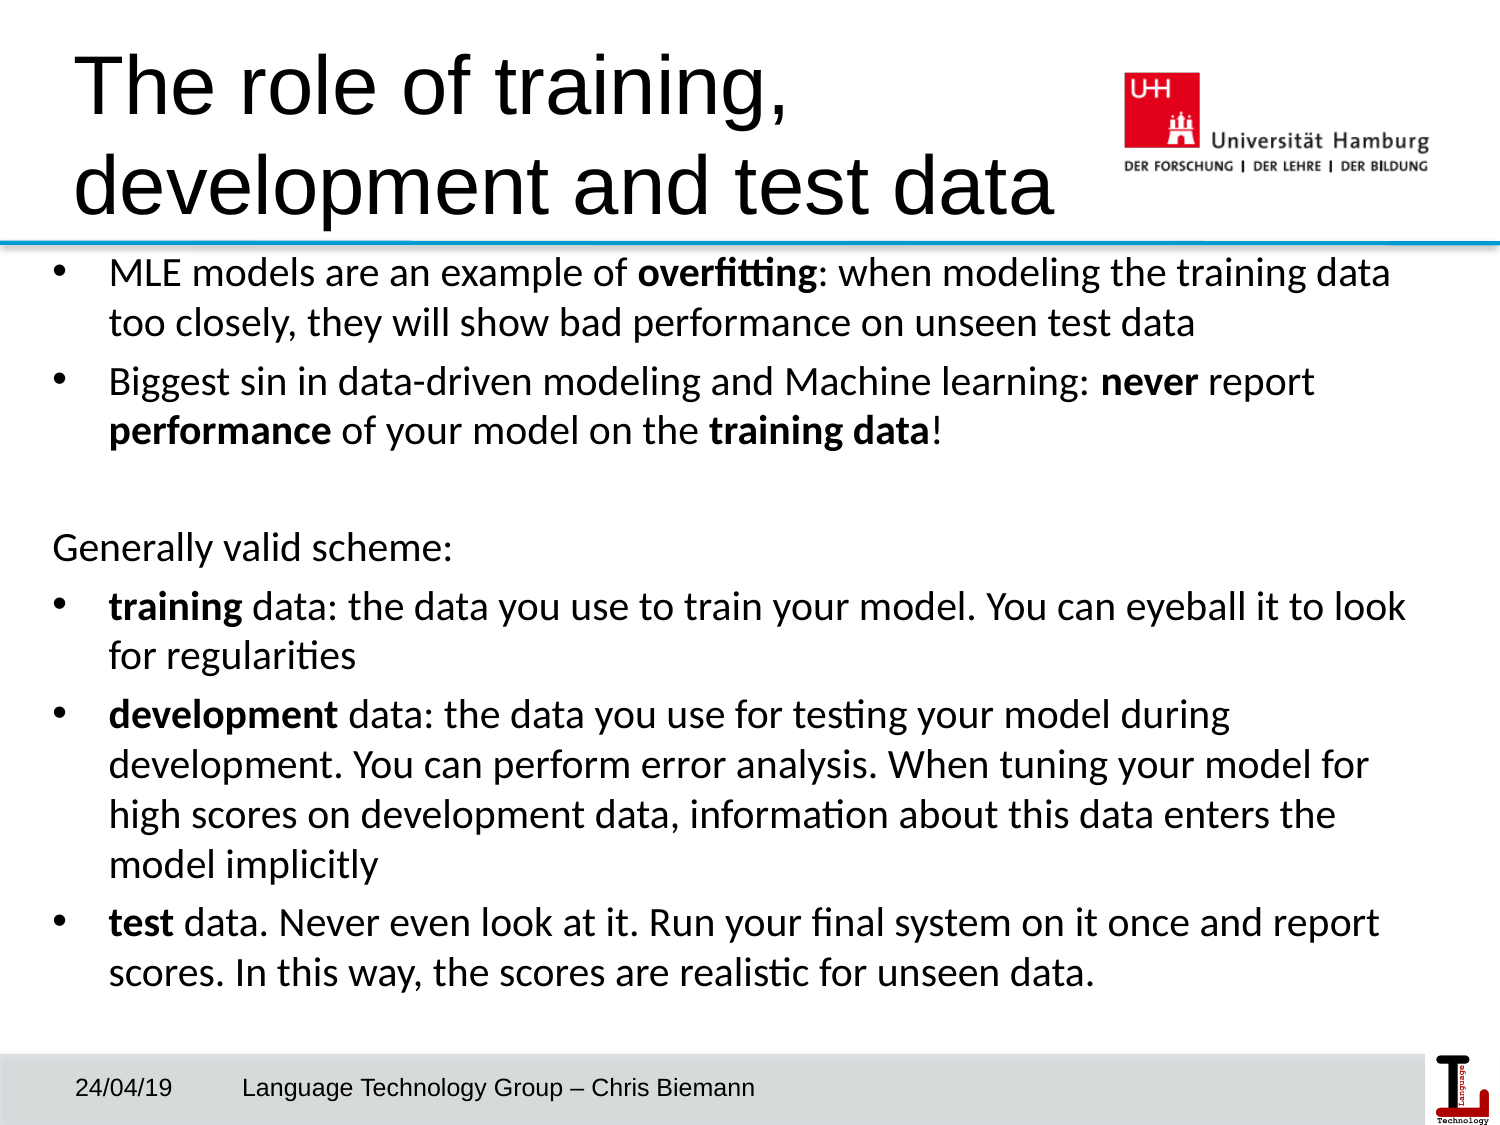

# The role of training, development and test data
MLE models are an example of overfitting: when modeling the training data too closely, they will show bad performance on unseen test data
Biggest sin in data-driven modeling and Machine learning: never report performance of your model on the training data!

Generally valid scheme:
training data: the data you use to train your model. You can eyeball it to look for regularities
development data: the data you use for testing your model during development. You can perform error analysis. When tuning your model for high scores on development data, information about this data enters the model implicitly
test data. Never even look at it. Run your final system on it once and report scores. In this way, the scores are realistic for unseen data.

24/04/19
 Language Technology Group – Chris Biemann